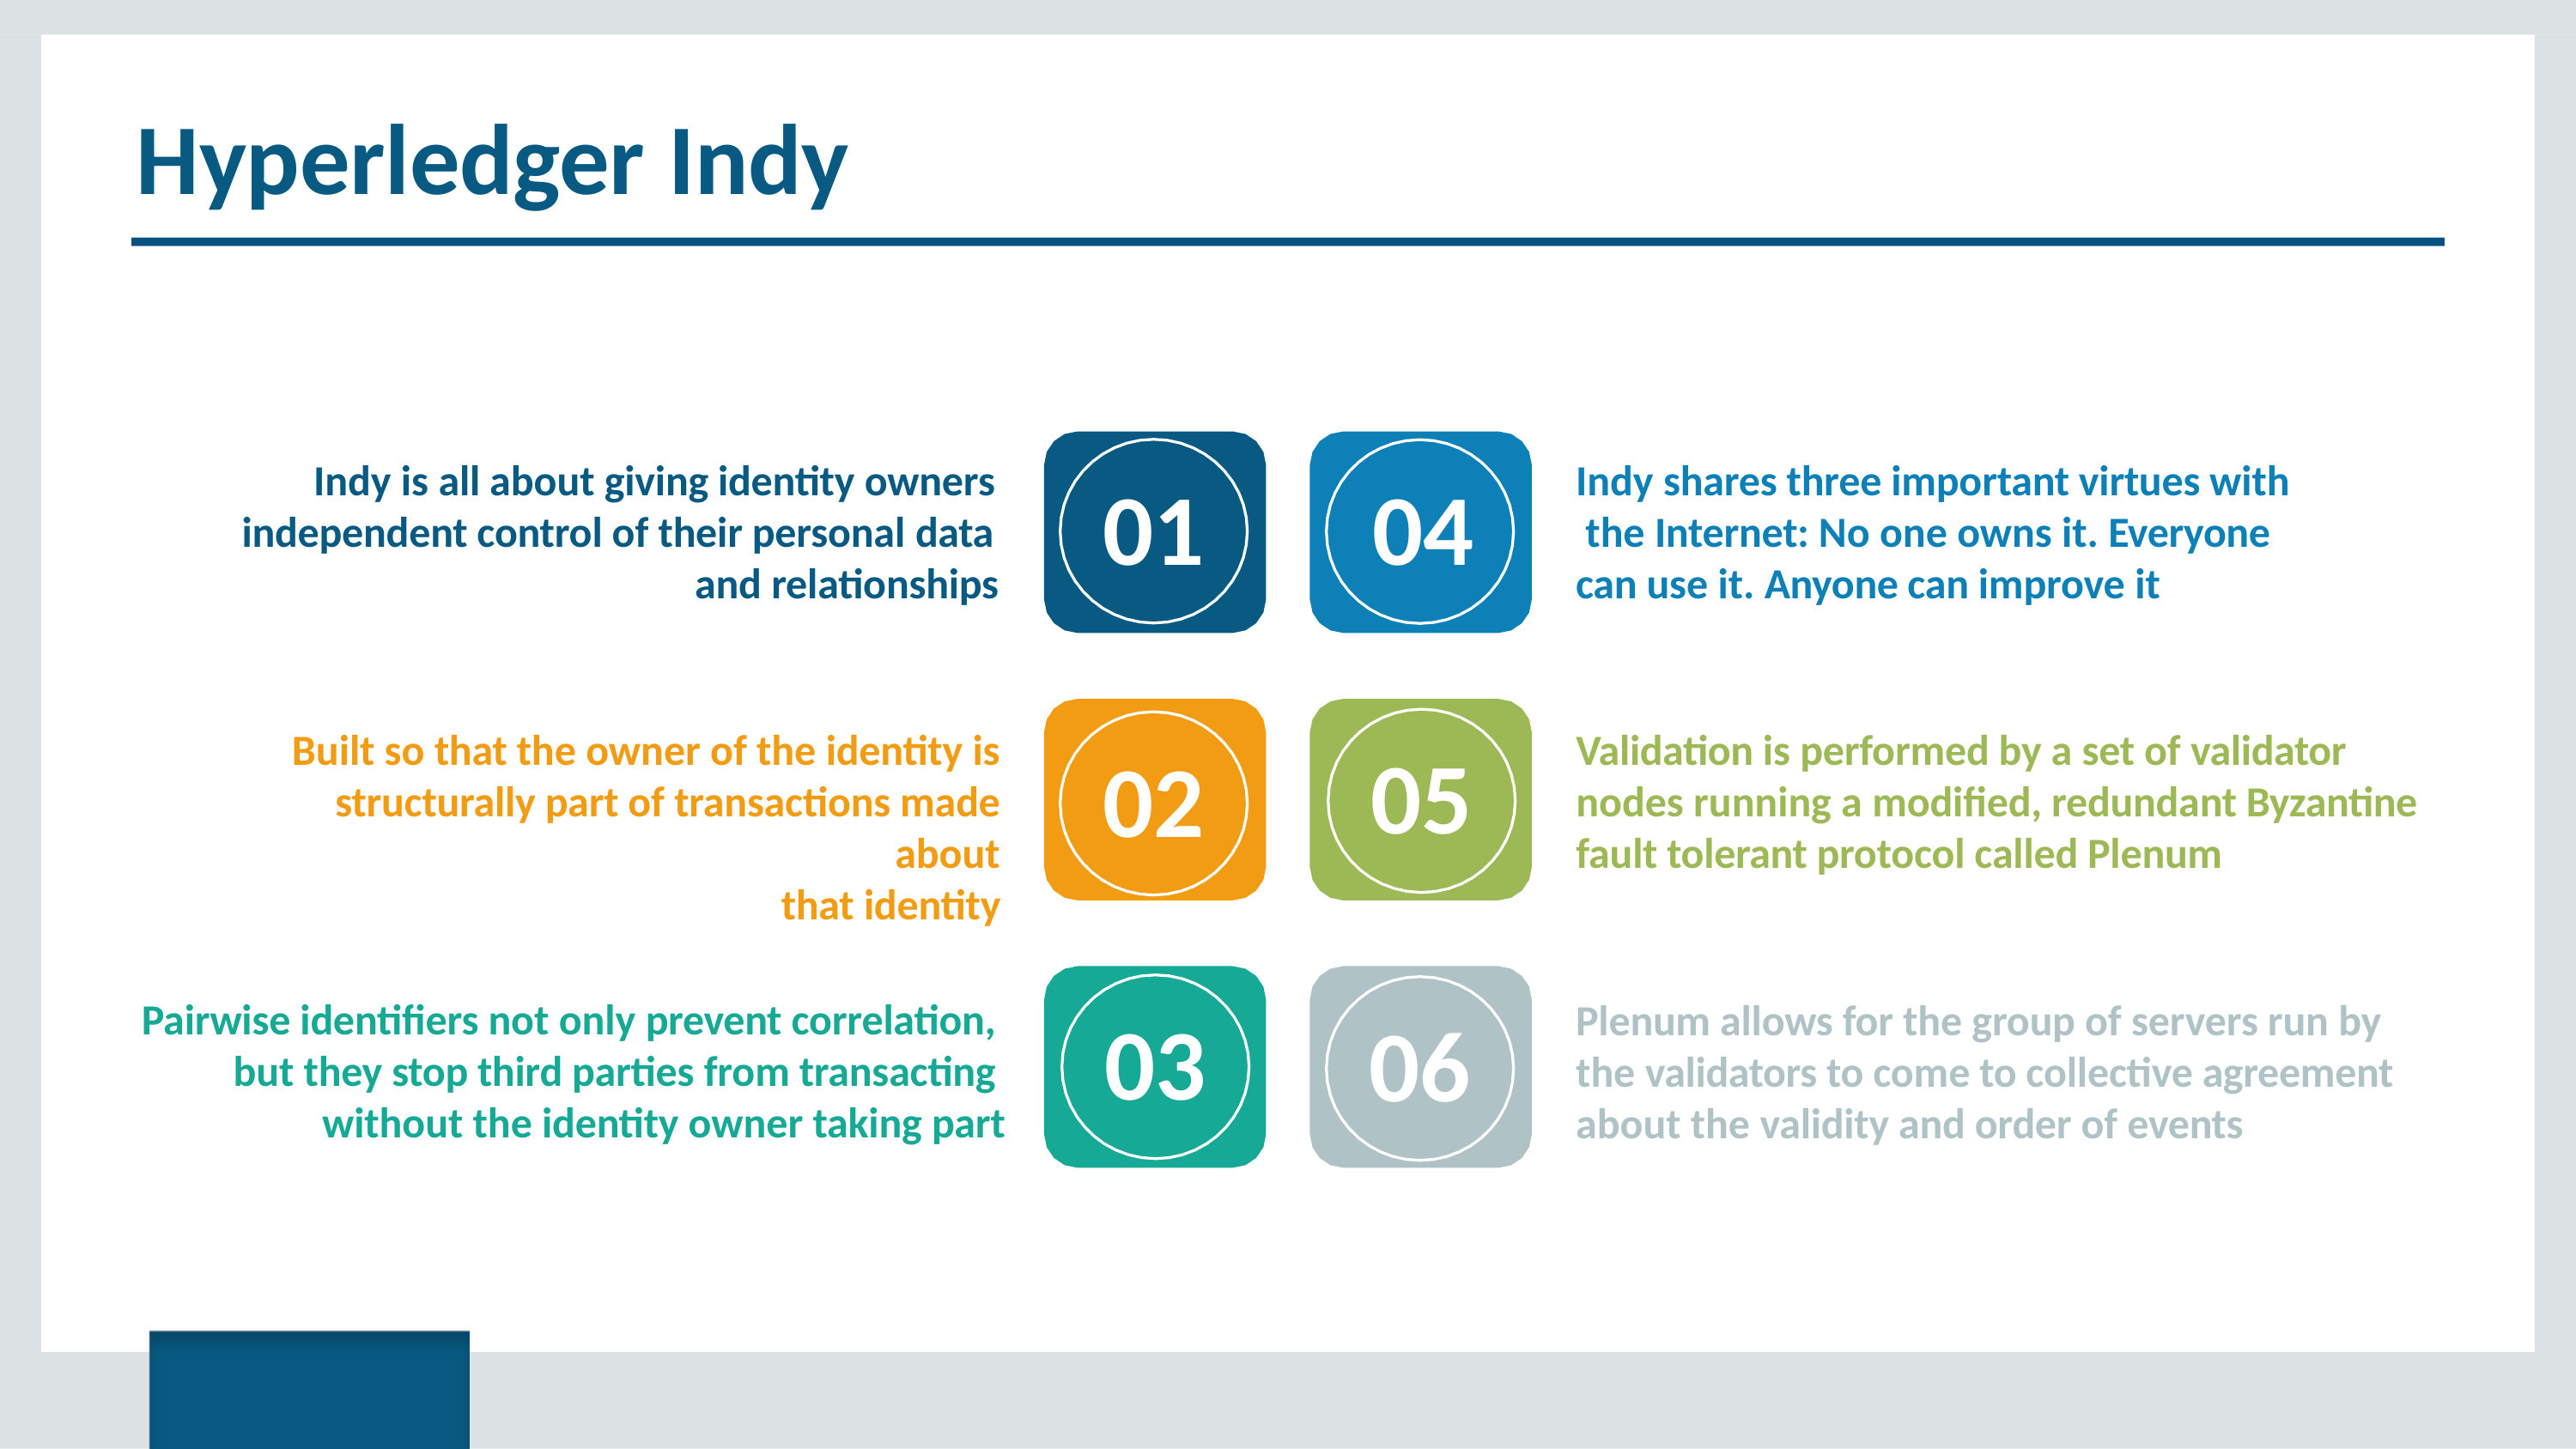

# Hyperledger Indy

Indy is all about giving identity owners
independent control of their personal data
and relationships
Indy shares three important virtues with  the Internet: No one owns it. Everyone  can use it. Anyone can improve it
01	04

Built so that the owner of the identity is  structurally part of transactions made about
that identity
Validation is performed by a set of validator  nodes running a modified, redundant Byzantine  fault tolerant protocol called Plenum
05
02

Pairwise identifiers not only prevent correlation,  but they stop third parties from transacting  without the identity owner taking part
Plenum allows for the group of servers run by  the validators to come to collective agreement  about the validity and order of events
03
06